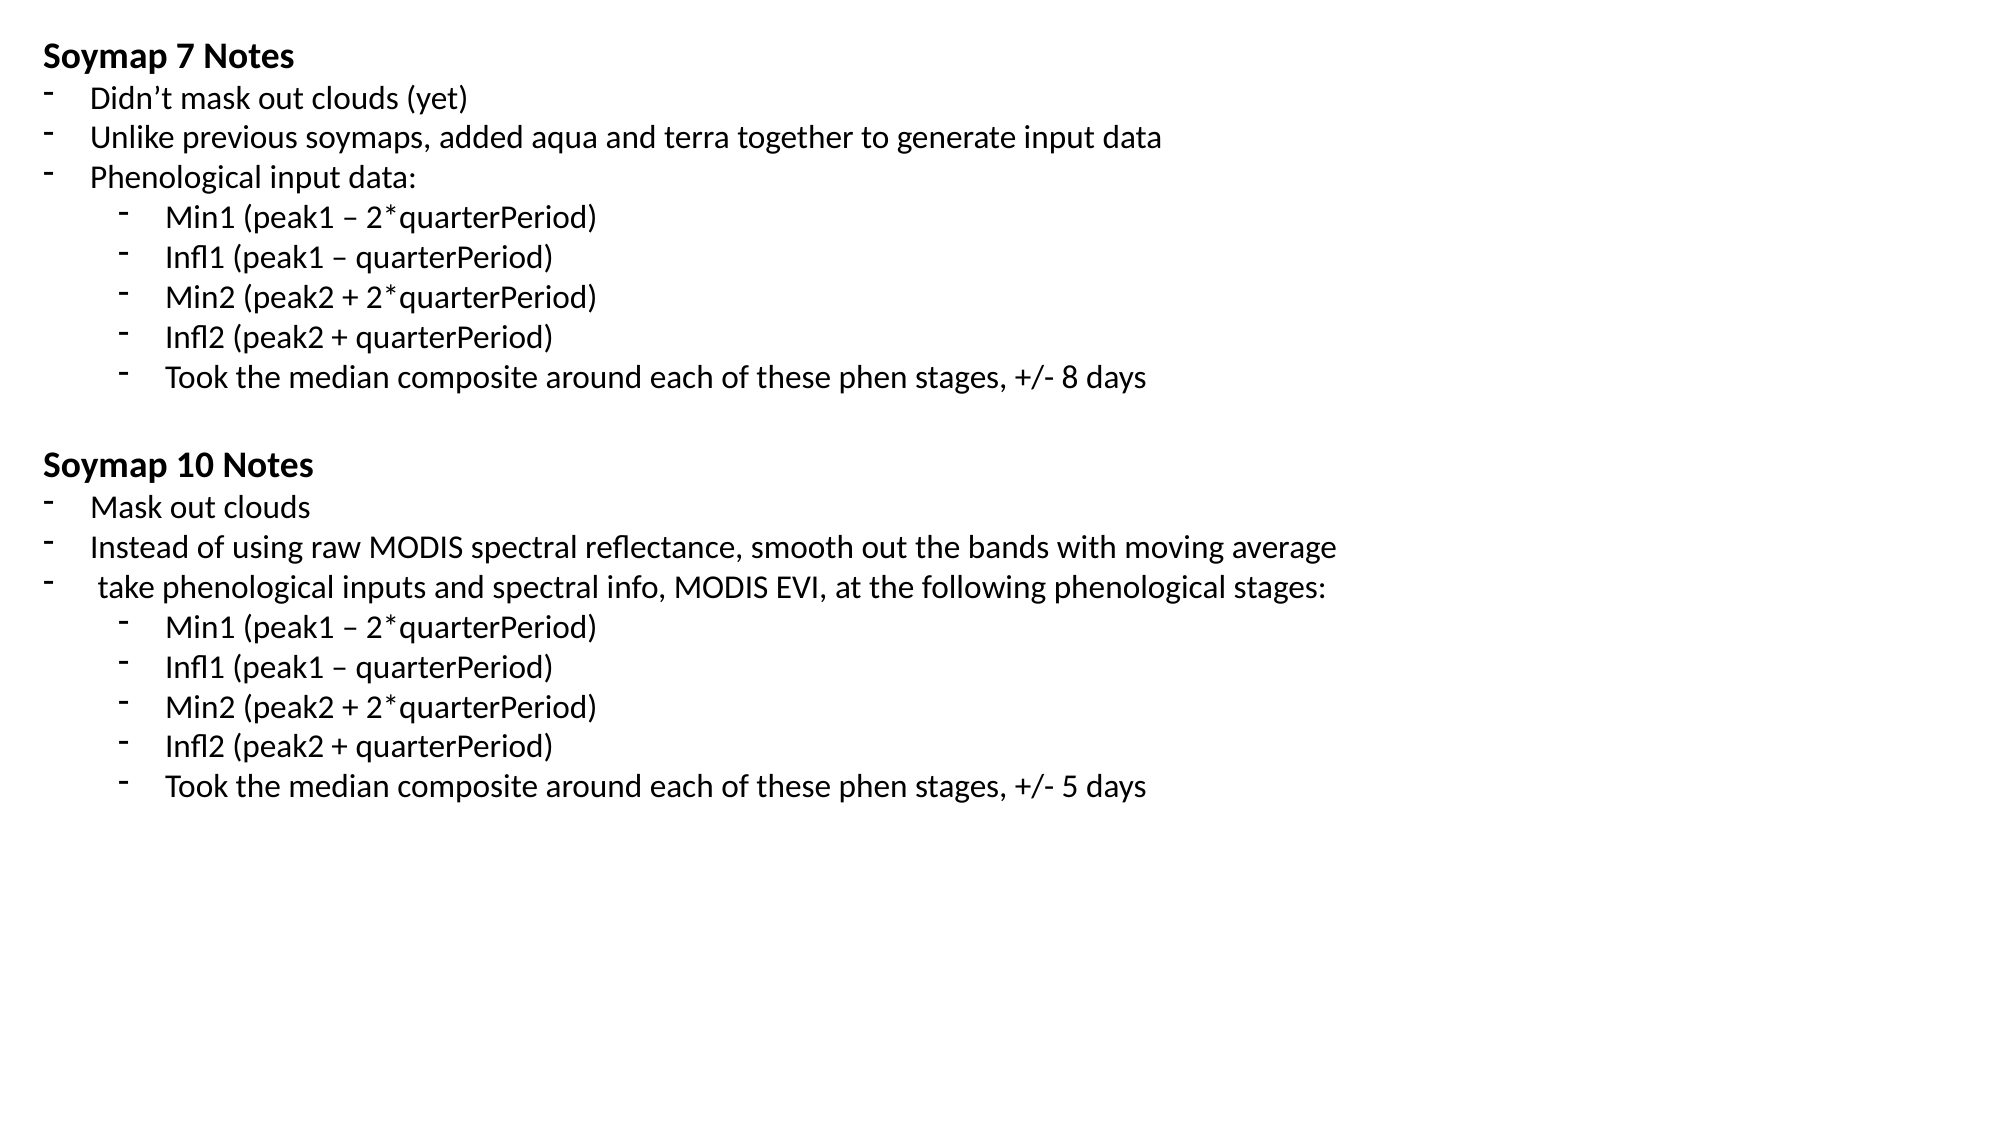

Soymap 7 Notes
Didn’t mask out clouds (yet)
Unlike previous soymaps, added aqua and terra together to generate input data
Phenological input data:
Min1 (peak1 – 2*quarterPeriod)
Infl1 (peak1 – quarterPeriod)
Min2 (peak2 + 2*quarterPeriod)
Infl2 (peak2 + quarterPeriod)
Took the median composite around each of these phen stages, +/- 8 days

Soymap 10 Notes
Mask out clouds
Instead of using raw MODIS spectral reflectance, smooth out the bands with moving average
 take phenological inputs and spectral info, MODIS EVI, at the following phenological stages:
Min1 (peak1 – 2*quarterPeriod)
Infl1 (peak1 – quarterPeriod)
Min2 (peak2 + 2*quarterPeriod)
Infl2 (peak2 + quarterPeriod)
Took the median composite around each of these phen stages, +/- 5 days